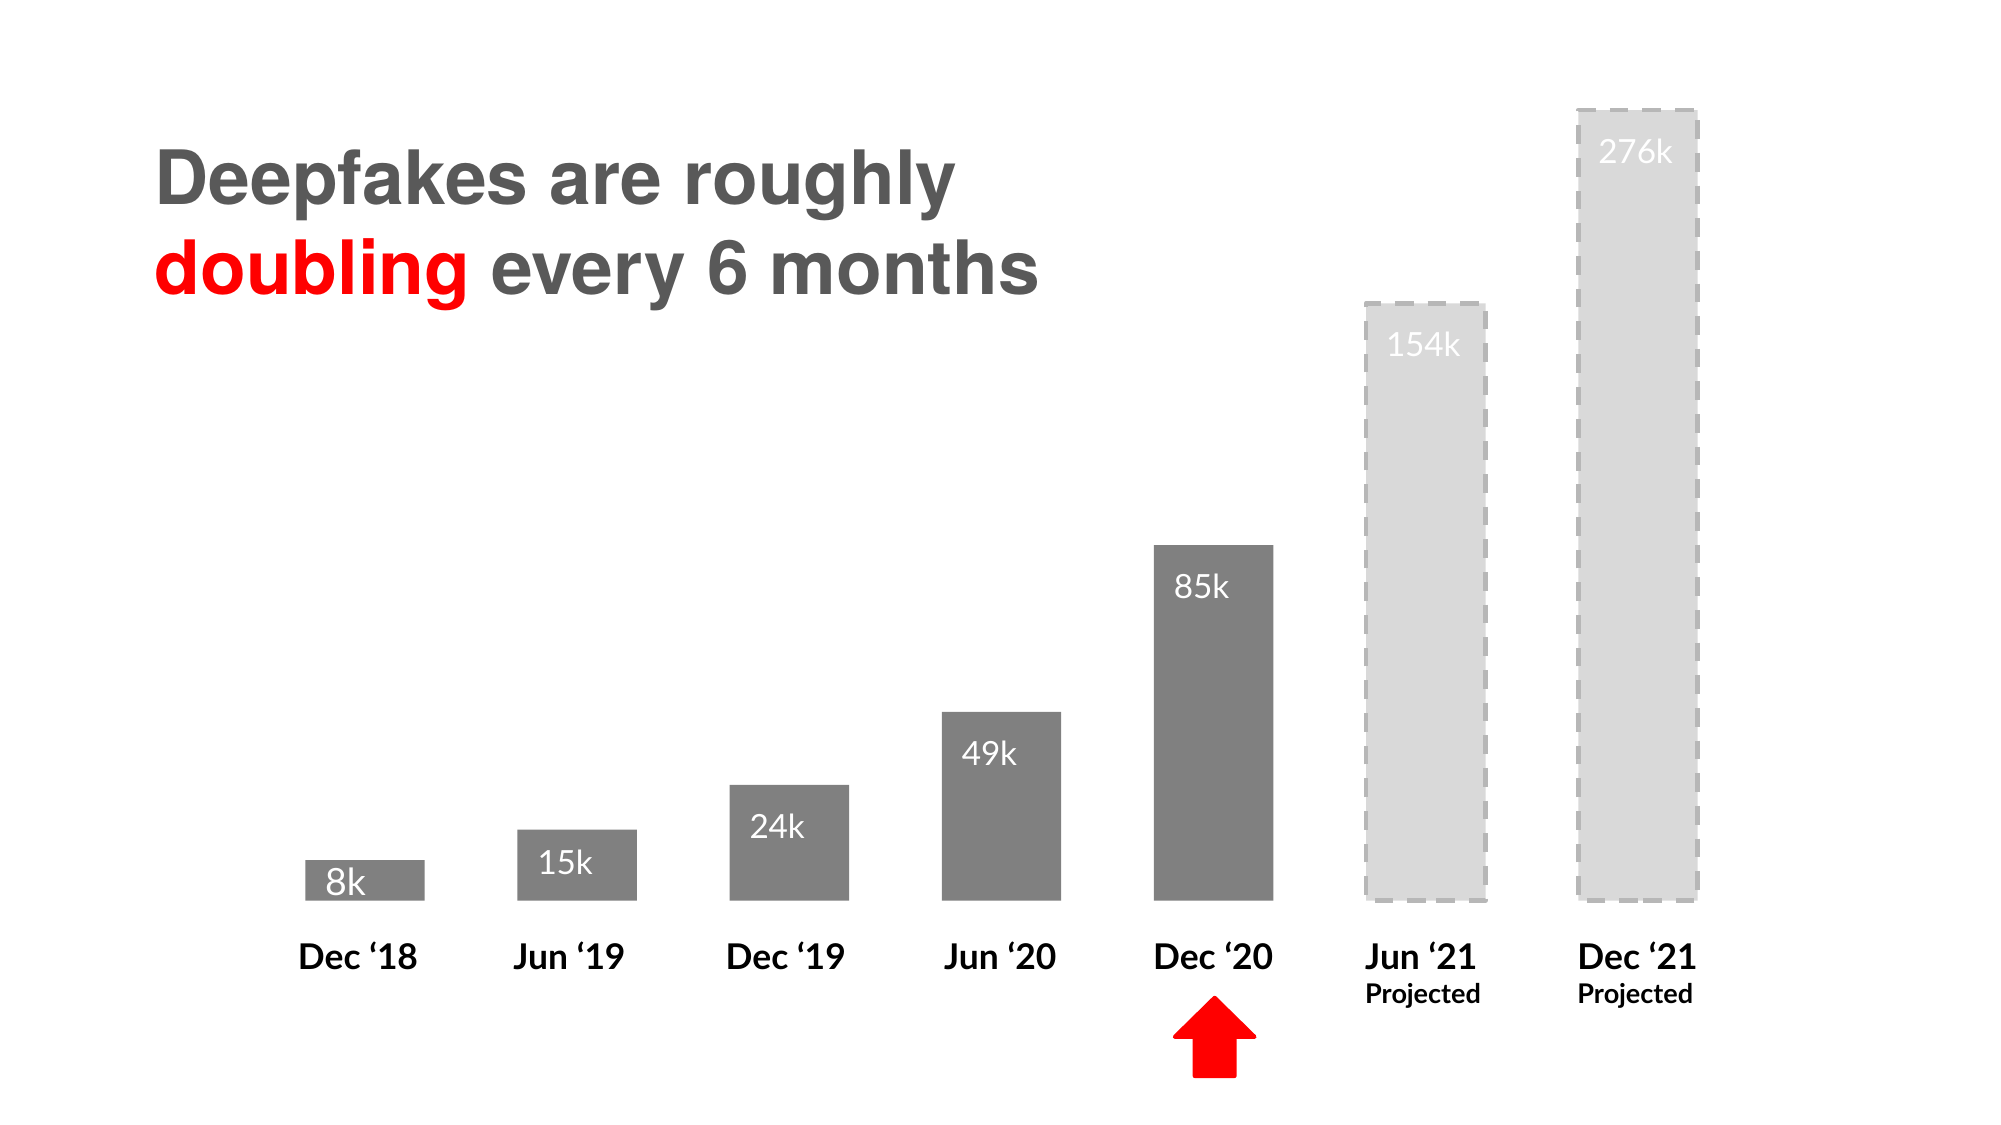

# Deepfakes are roughly  doubling every 6 months
276k
154k
85k
49k
24k
15k
8k
Dec ‘18
Jun ‘19
Dec ‘19
Jun ‘20
Dec ‘20
Jun ‘21 Projected
Dec ‘21 Projected